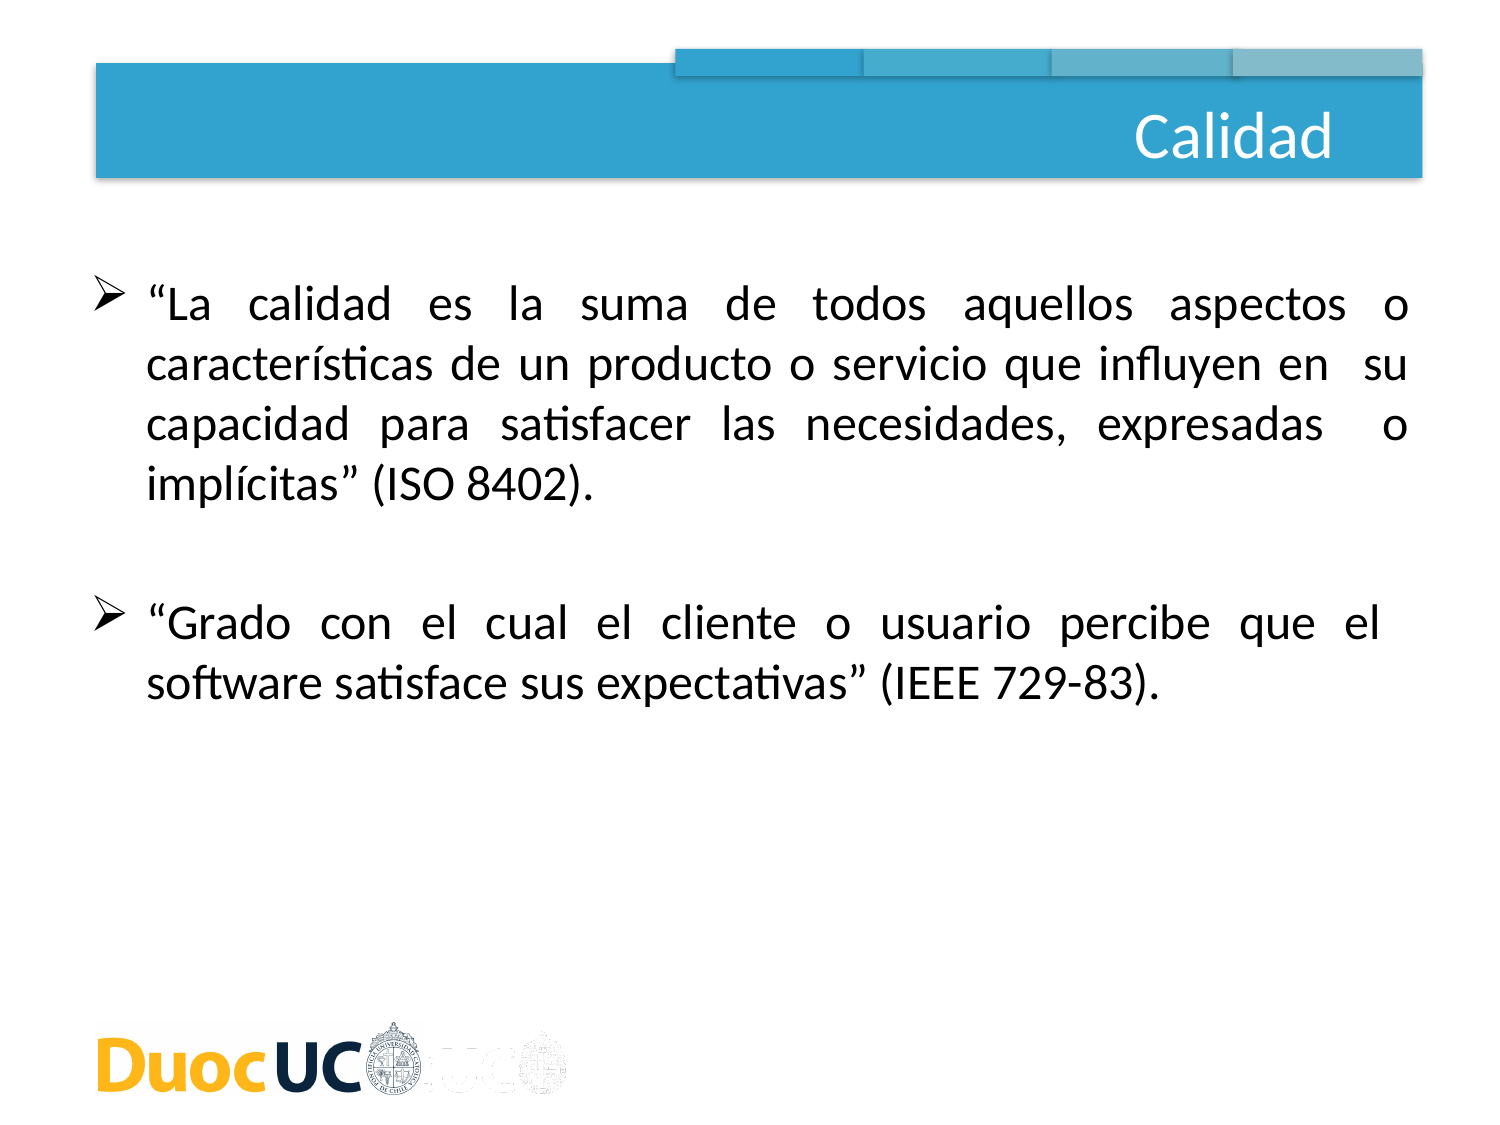

Calidad
“La calidad es la suma de todos aquellos aspectos o características de un producto o servicio que influyen en  su capacidad para satisfacer las necesidades, expresadas  o implícitas” (ISO 8402).

“Grado con el cual el cliente o usuario percibe que el  software satisface sus expectativas” (IEEE 729-83).